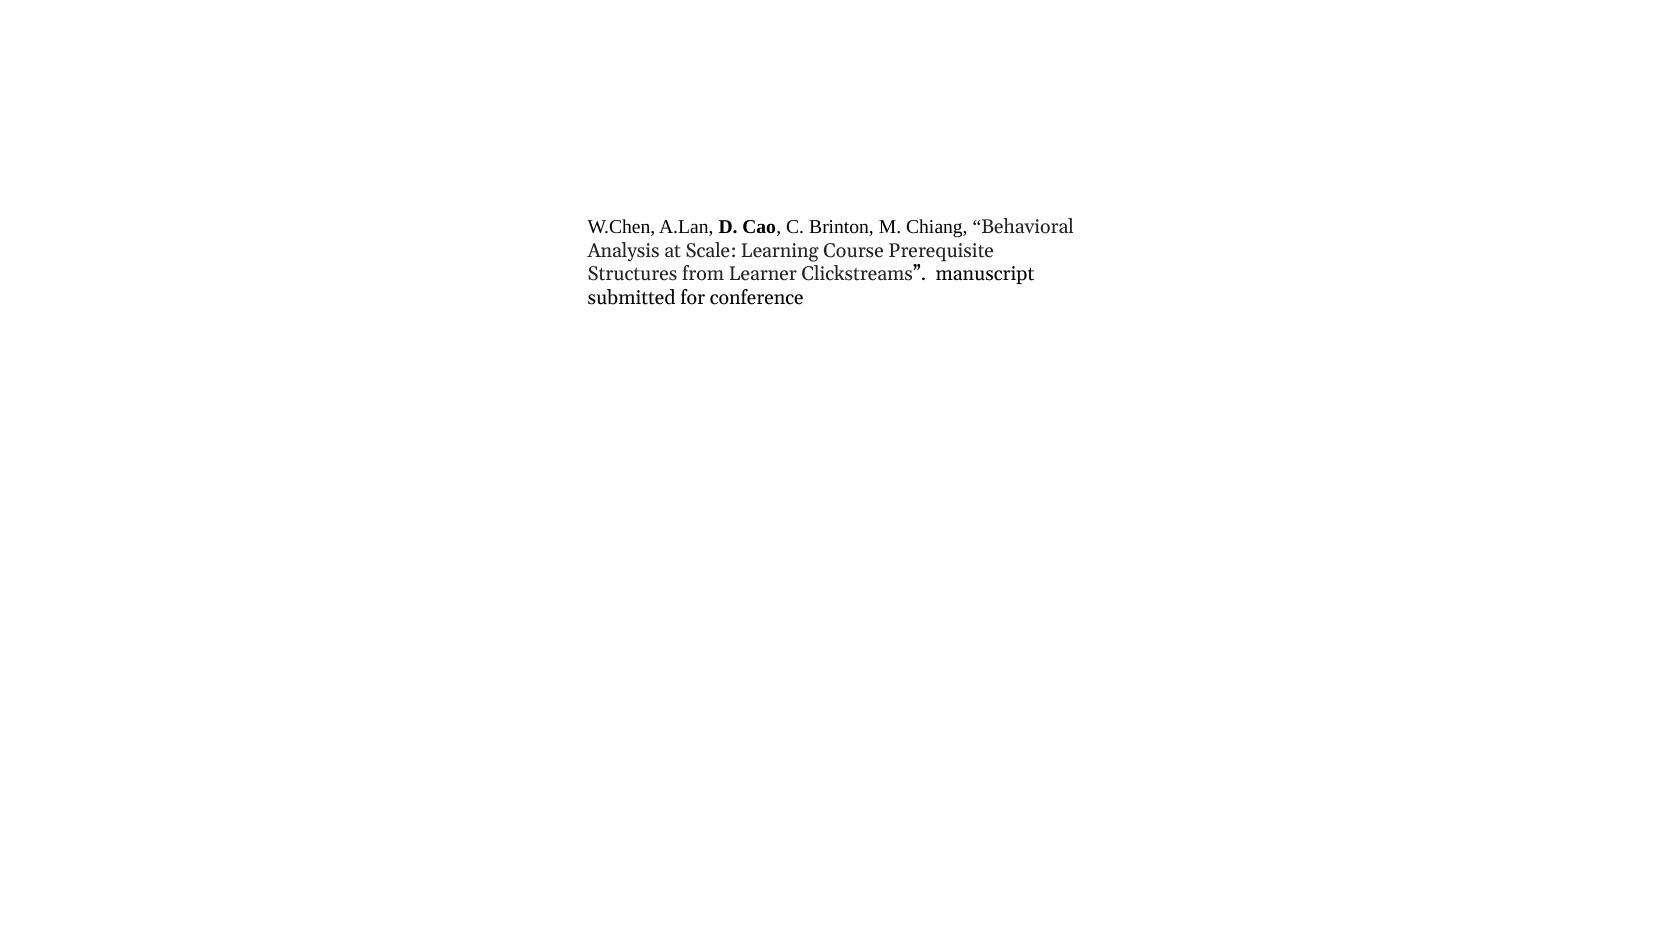

W.Chen, A.Lan, D. Cao, C. Brinton, M. Chiang, “Behavioral Analysis at Scale: Learning Course Prerequisite Structures from Learner Clickstreams”.  manuscript submitted for conference